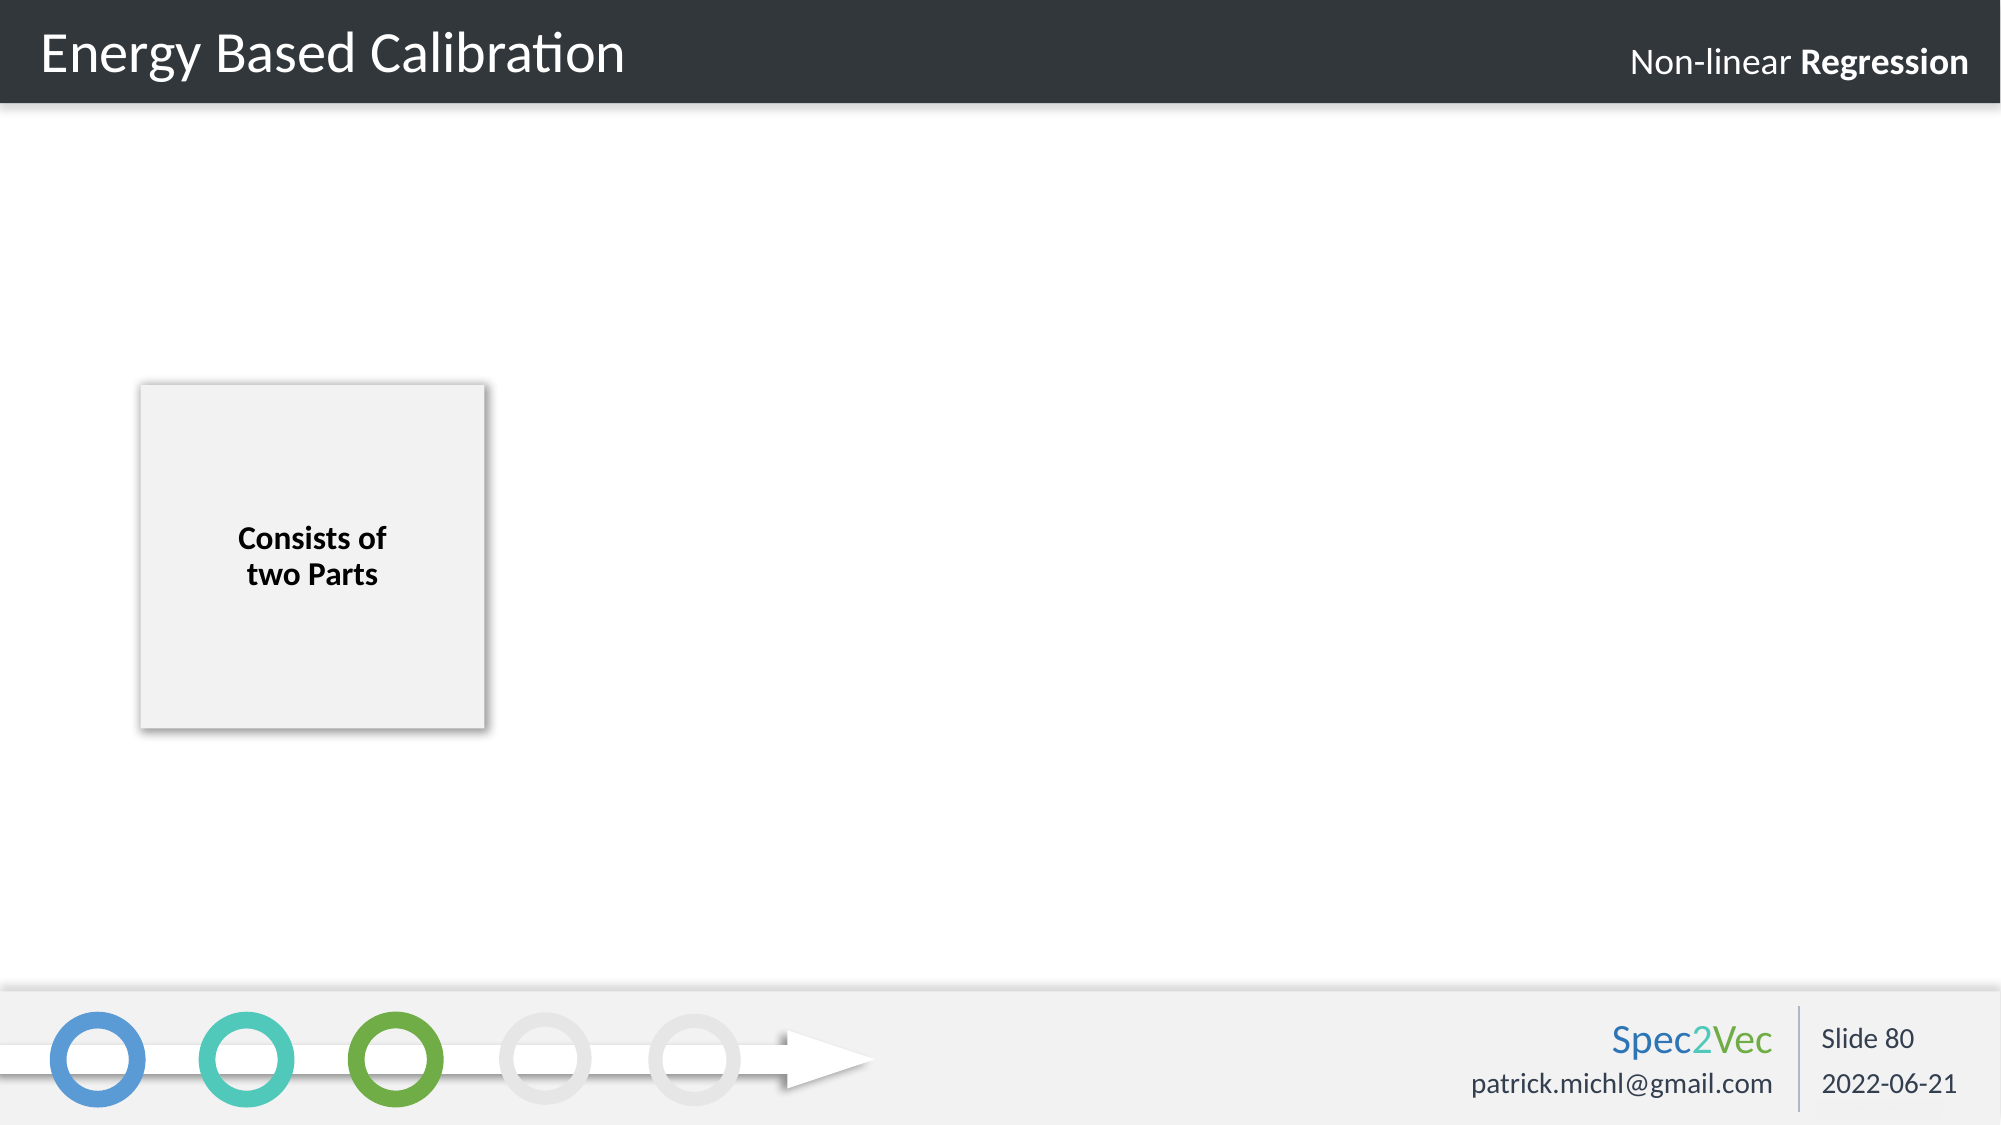

Energy Based Calibration
Non-linear Regression
Consists of
two Parts